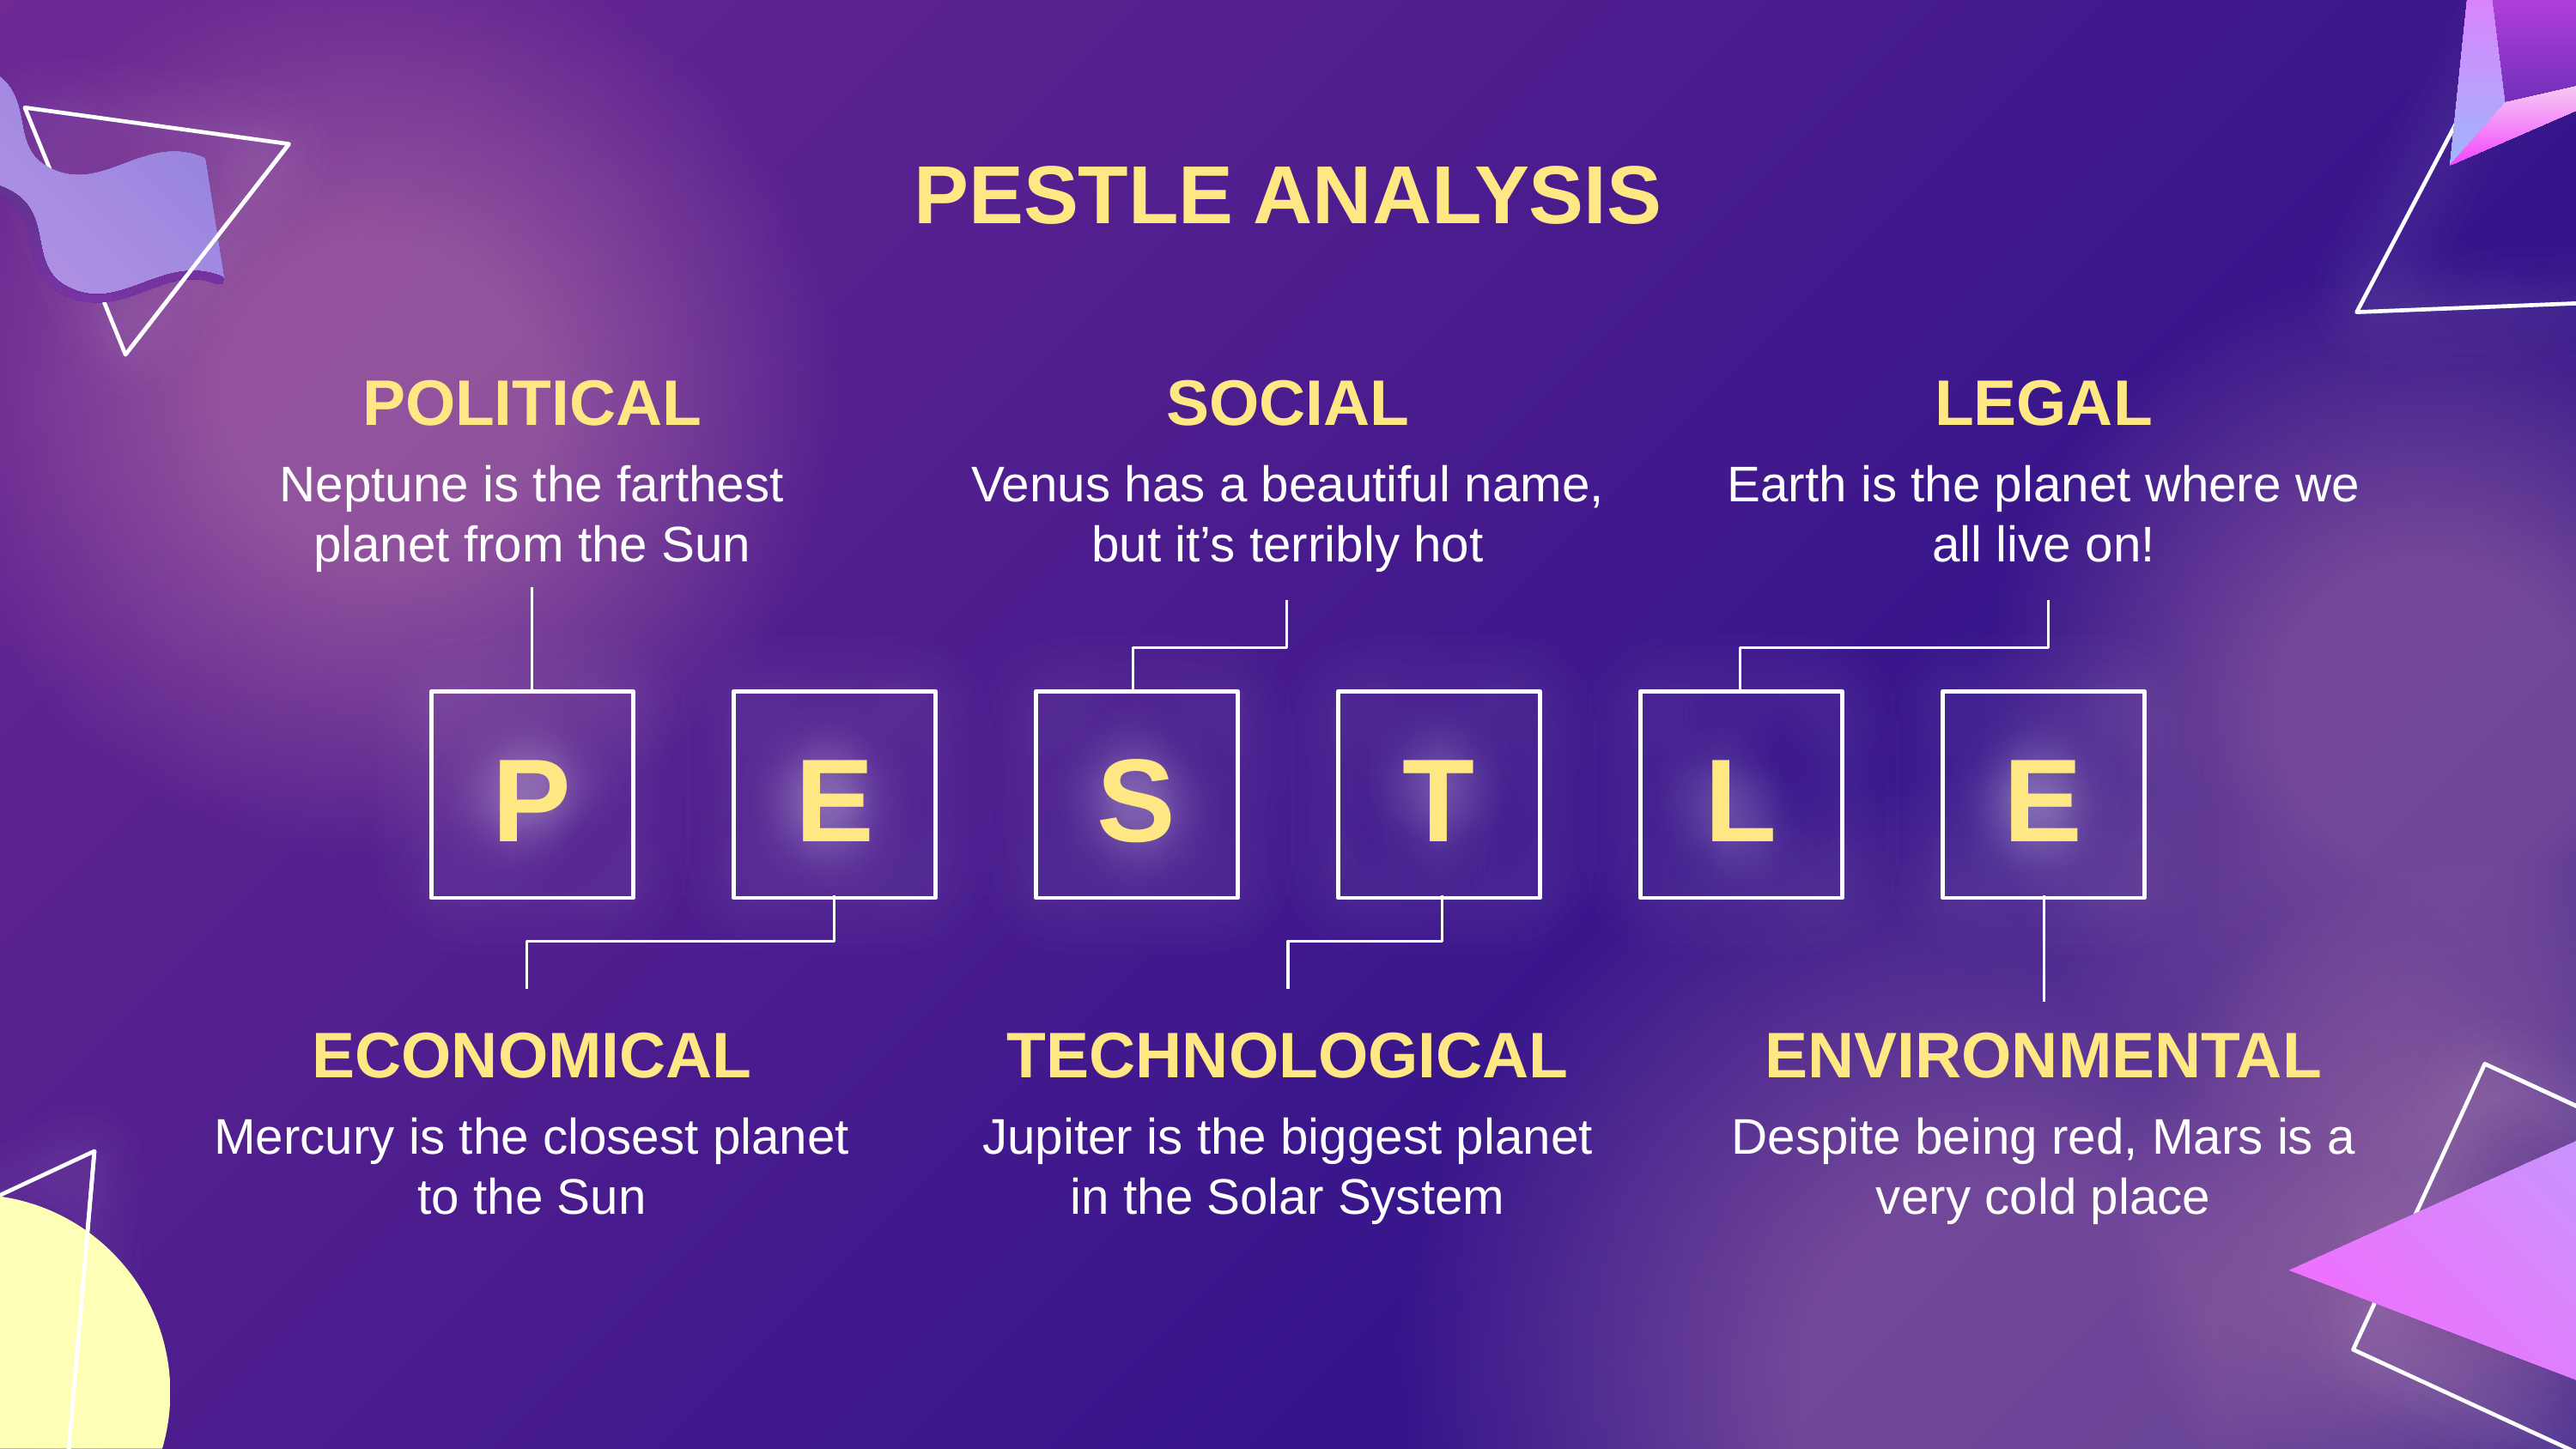

# PESTLE ANALYSIS
POLITICAL
SOCIAL
LEGAL
Neptune is the farthest planet from the Sun
Venus has a beautiful name, but it’s terribly hot
Earth is the planet where we all live on!

P
E
S
T
L
E

TECHNOLOGICAL
ECONOMICAL
ENVIRONMENTAL
Mercury is the closest planet to the Sun
Jupiter is the biggest planet in the Solar System
Despite being red, Mars is a very cold place